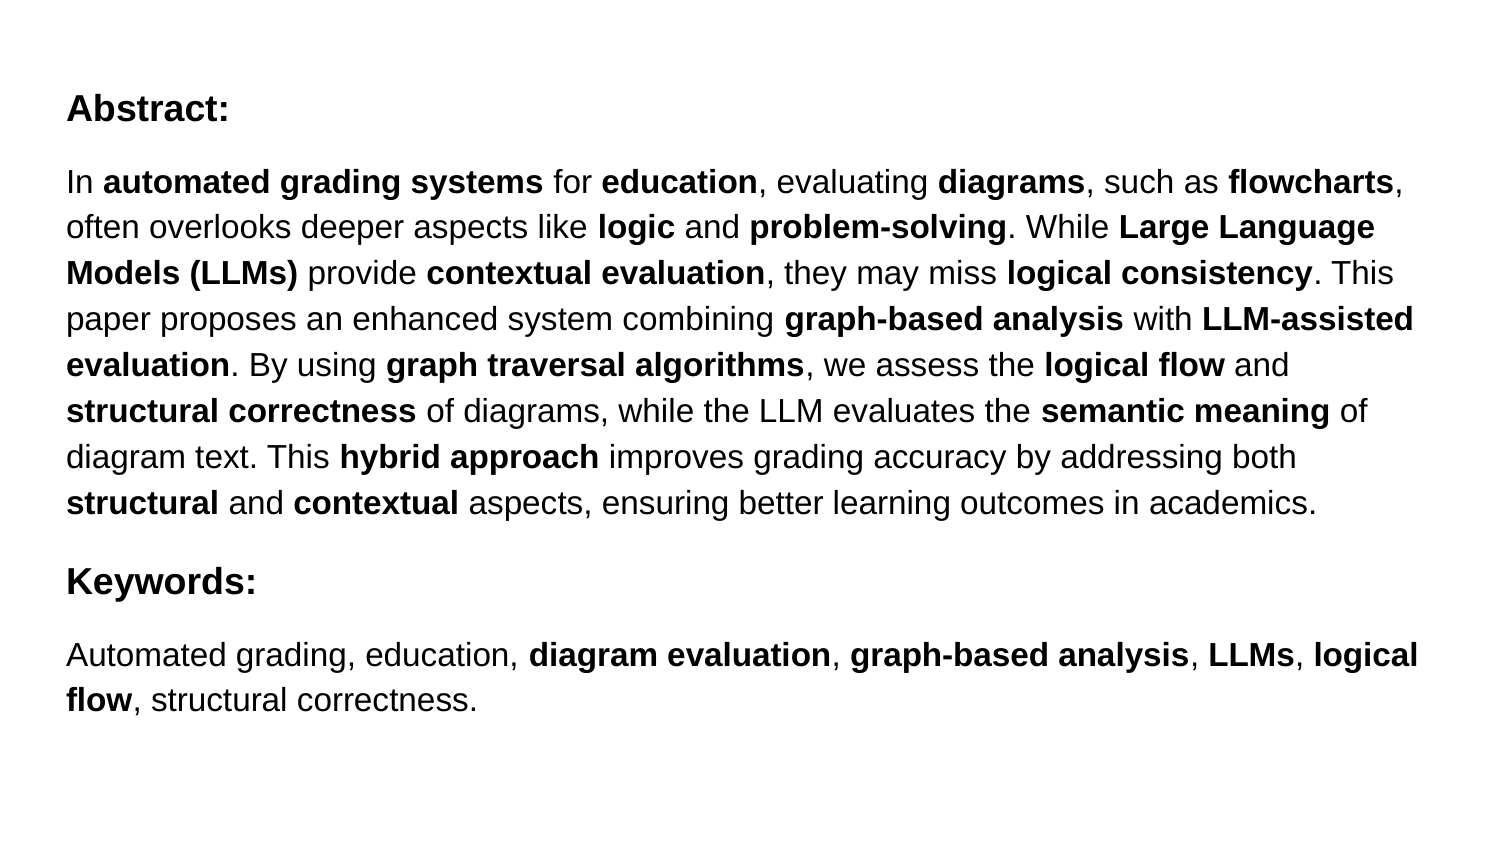

Abstract:
In automated grading systems for education, evaluating diagrams, such as flowcharts, often overlooks deeper aspects like logic and problem-solving. While Large Language Models (LLMs) provide contextual evaluation, they may miss logical consistency. This paper proposes an enhanced system combining graph-based analysis with LLM-assisted evaluation. By using graph traversal algorithms, we assess the logical flow and structural correctness of diagrams, while the LLM evaluates the semantic meaning of diagram text. This hybrid approach improves grading accuracy by addressing both structural and contextual aspects, ensuring better learning outcomes in academics.
Keywords:
Automated grading, education, diagram evaluation, graph-based analysis, LLMs, logical flow, structural correctness.